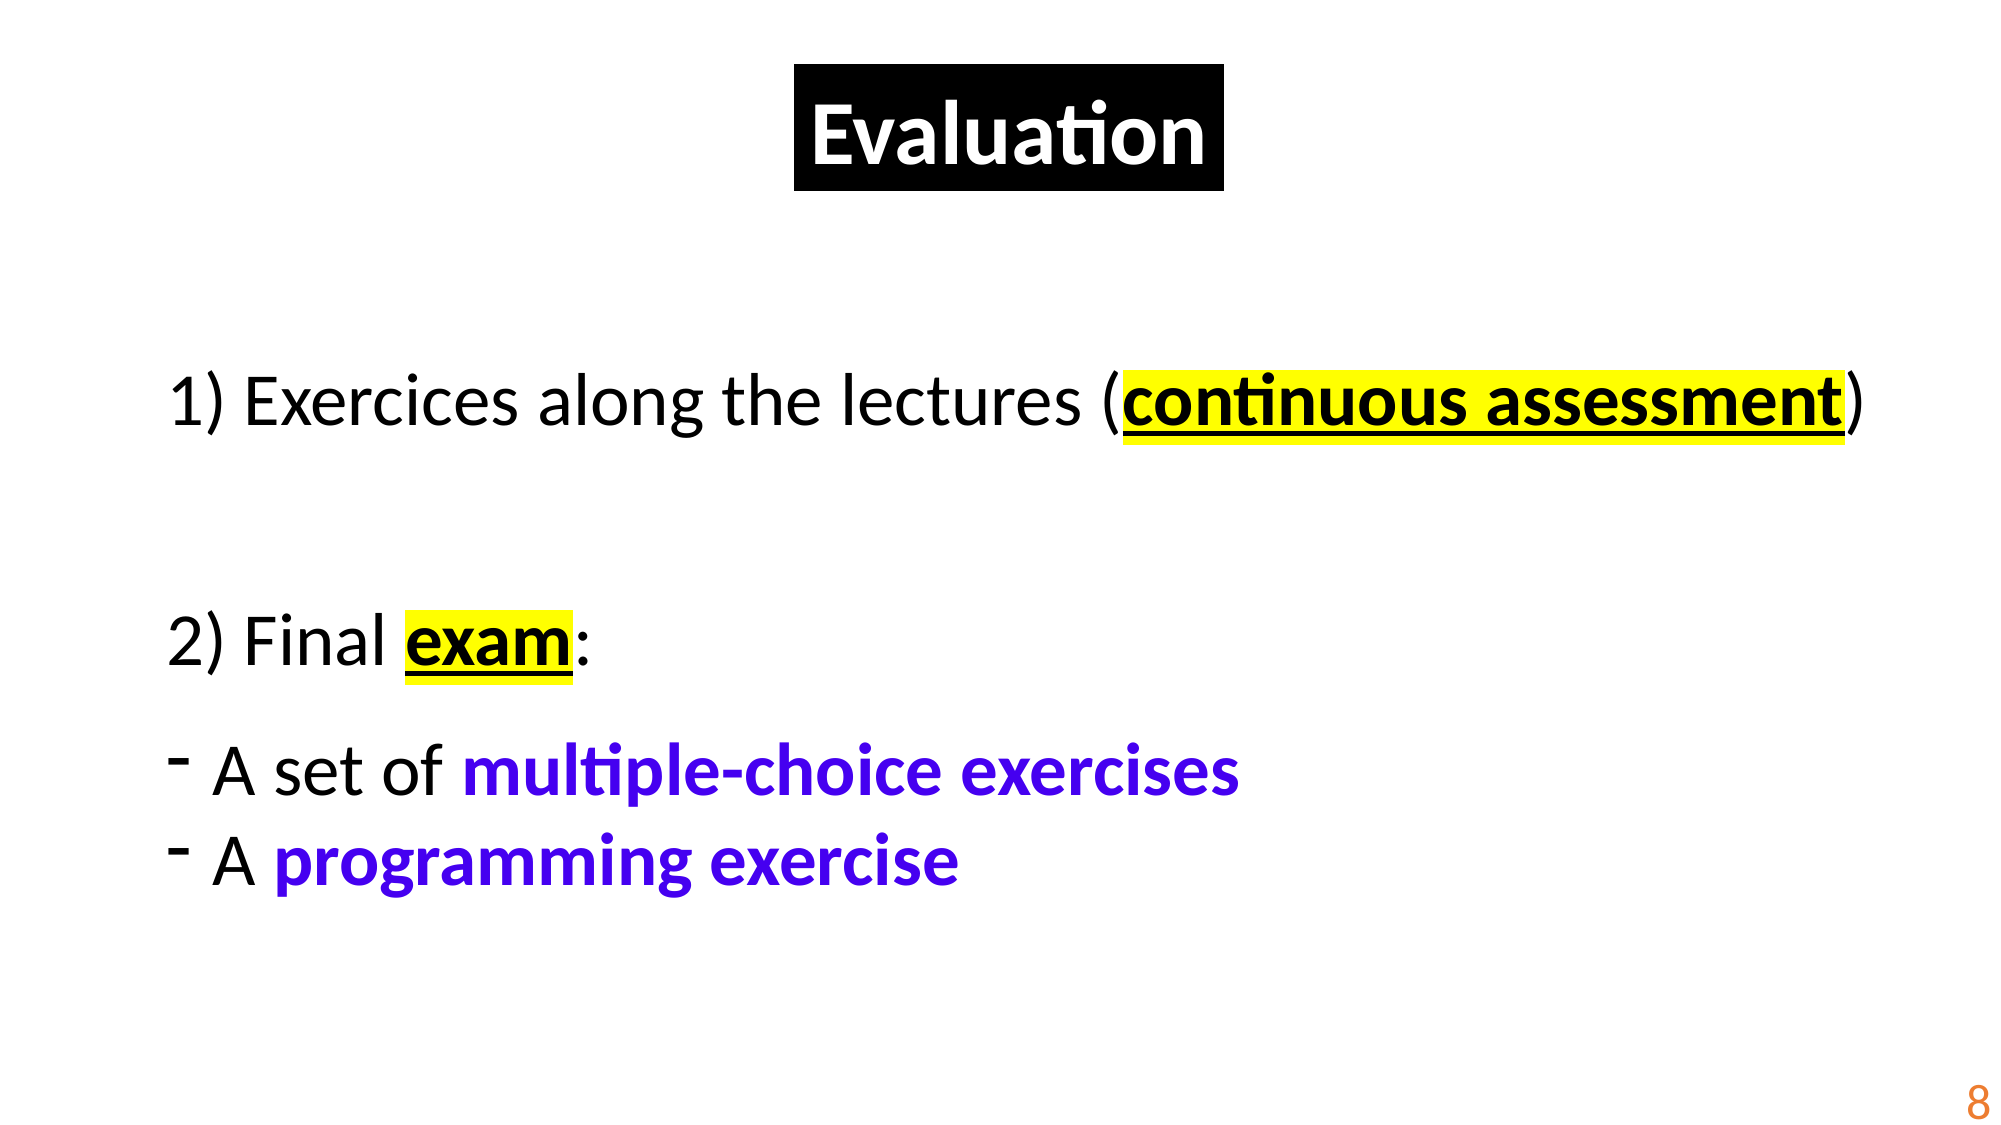

Evaluation
1) Exercices along the lectures (continuous assessment)

2) Final exam:

A set of multiple-choice exercises
A programming exercise
8